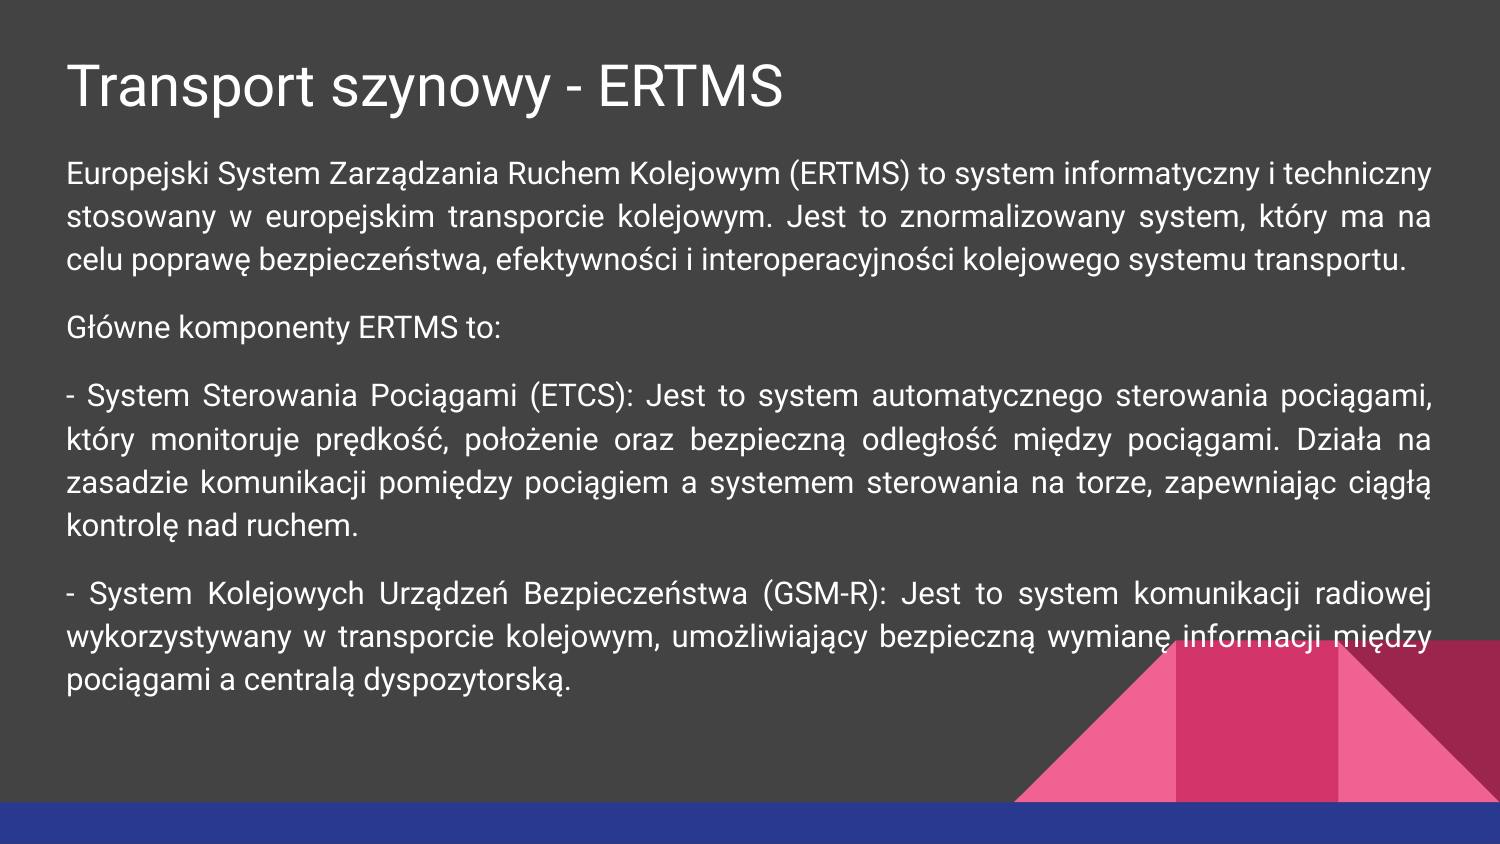

# Transport szynowy - ERTMS
Europejski System Zarządzania Ruchem Kolejowym (ERTMS) to system informatyczny i techniczny stosowany w europejskim transporcie kolejowym. Jest to znormalizowany system, który ma na celu poprawę bezpieczeństwa, efektywności i interoperacyjności kolejowego systemu transportu.
Główne komponenty ERTMS to:
- System Sterowania Pociągami (ETCS): Jest to system automatycznego sterowania pociągami, który monitoruje prędkość, położenie oraz bezpieczną odległość między pociągami. Działa na zasadzie komunikacji pomiędzy pociągiem a systemem sterowania na torze, zapewniając ciągłą kontrolę nad ruchem.
- System Kolejowych Urządzeń Bezpieczeństwa (GSM-R): Jest to system komunikacji radiowej wykorzystywany w transporcie kolejowym, umożliwiający bezpieczną wymianę informacji między pociągami a centralą dyspozytorską.